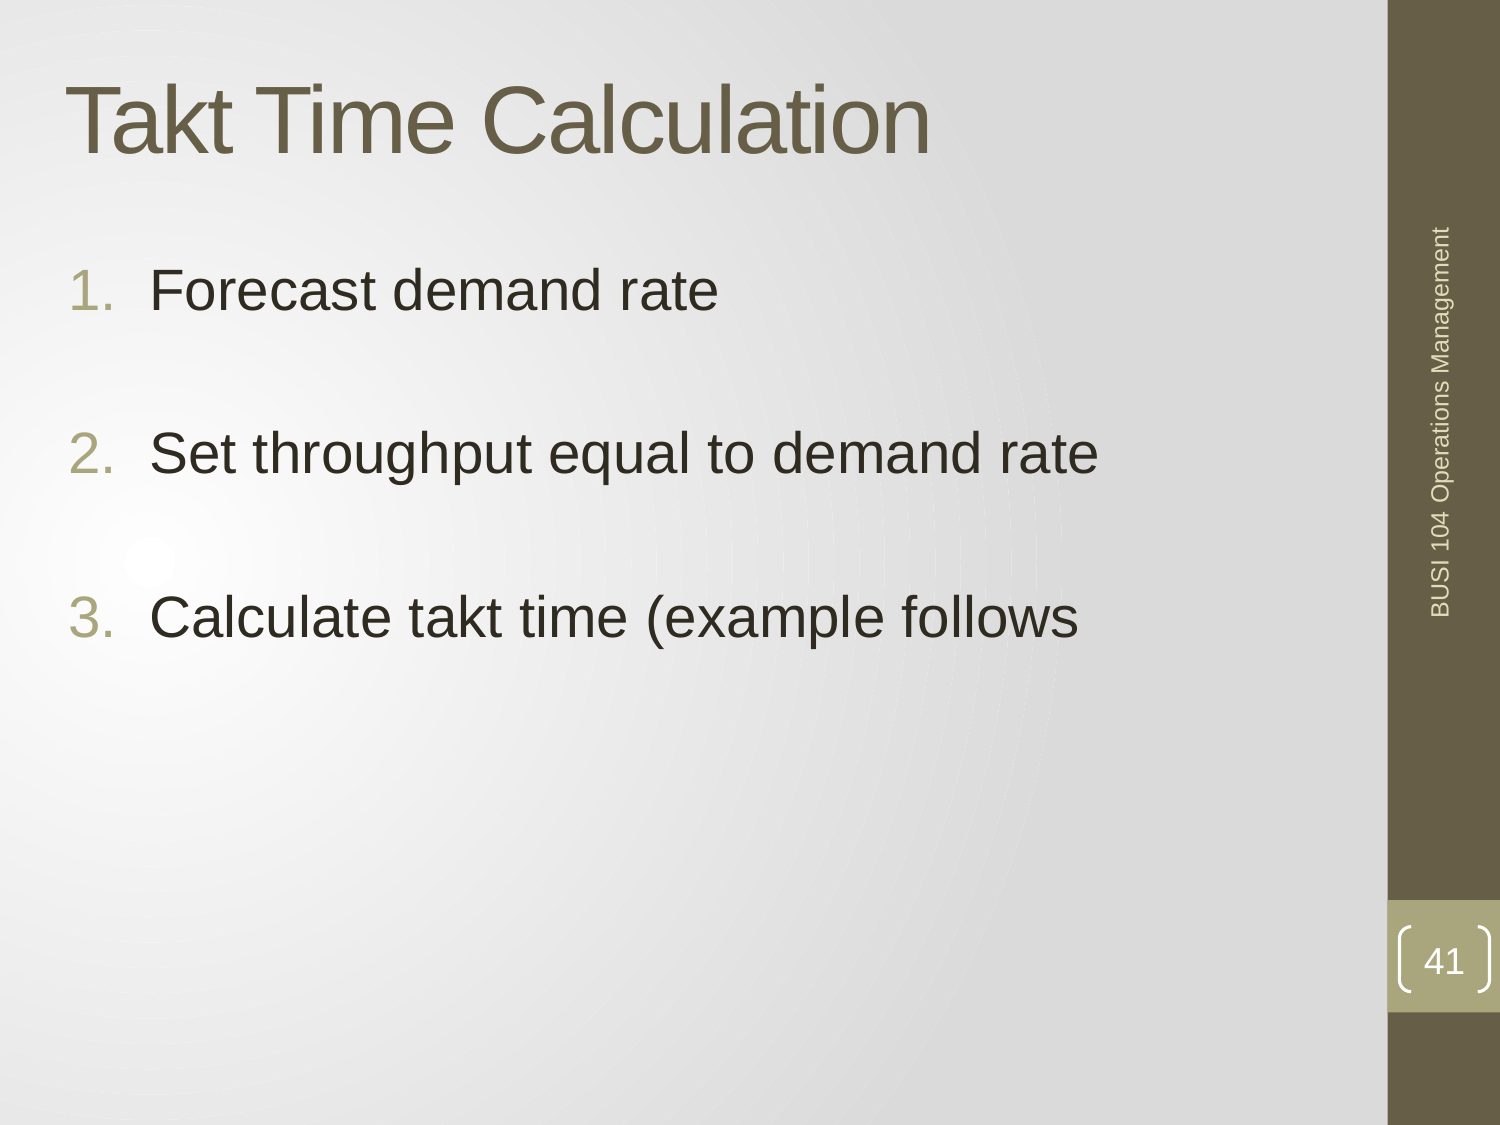

Takt Time Calculation
Forecast demand rate

Set throughput equal to demand rate

Calculate takt time (example follows

BUSI 104 Operations Management
41